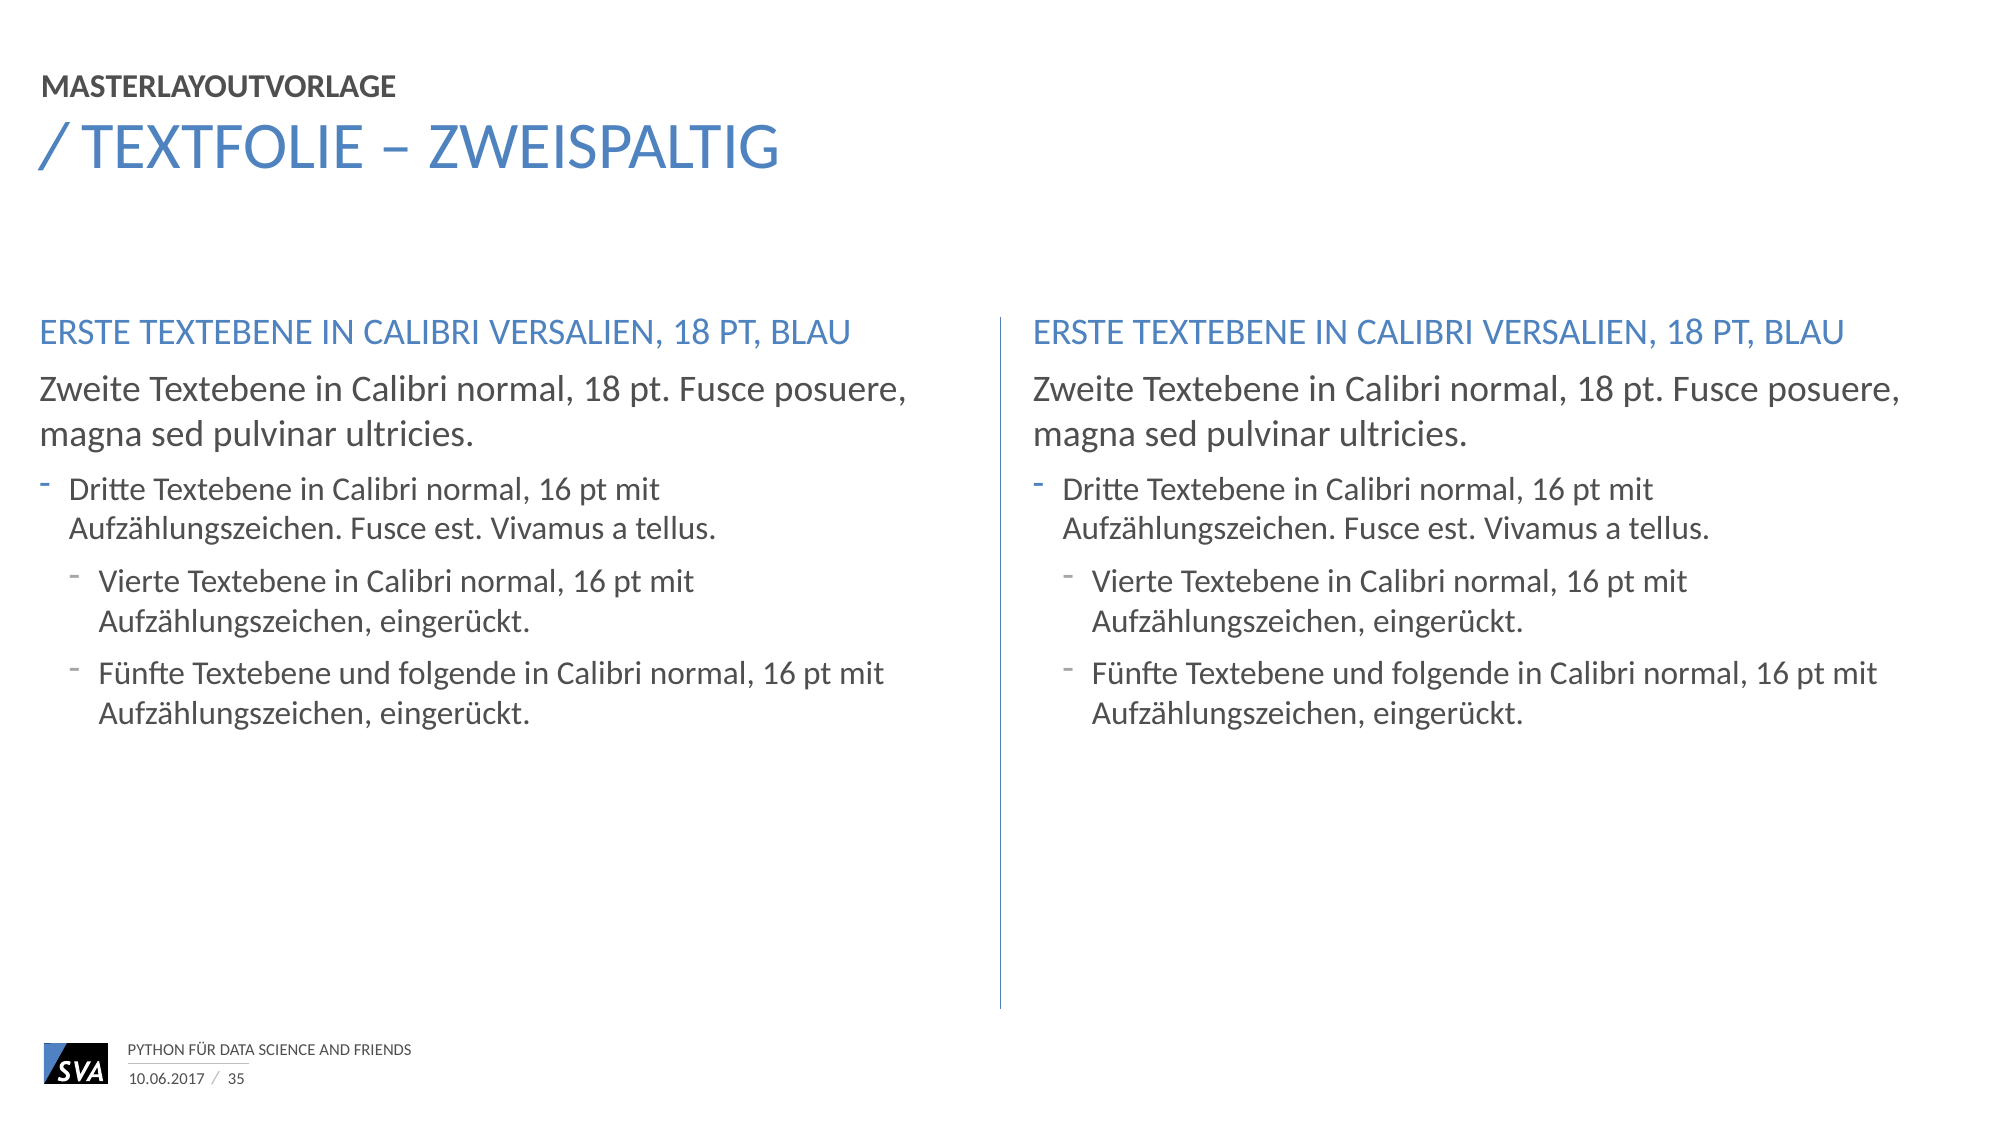

Masterlayoutvorlage
# Textfolie – zweispaltig
Erste Textebene in Calibri Versalien, 18 pt, blau
Zweite Textebene in Calibri normal, 18 pt. Fusce posuere, magna sed pulvinar ultricies.
Dritte Textebene in Calibri normal, 16 pt mit Aufzählungszeichen. Fusce est. Vivamus a tellus.
Vierte Textebene in Calibri normal, 16 pt mit Aufzählungszeichen, eingerückt.
Fünfte Textebene und folgende in Calibri normal, 16 pt mit Aufzählungszeichen, eingerückt.

Erste Textebene in Calibri Versalien, 18 pt, blau
Zweite Textebene in Calibri normal, 18 pt. Fusce posuere, magna sed pulvinar ultricies.
Dritte Textebene in Calibri normal, 16 pt mit Aufzählungszeichen. Fusce est. Vivamus a tellus.
Vierte Textebene in Calibri normal, 16 pt mit Aufzählungszeichen, eingerückt.
Fünfte Textebene und folgende in Calibri normal, 16 pt mit Aufzählungszeichen, eingerückt.

Python für Data Science and Friends
10.06.2017
35